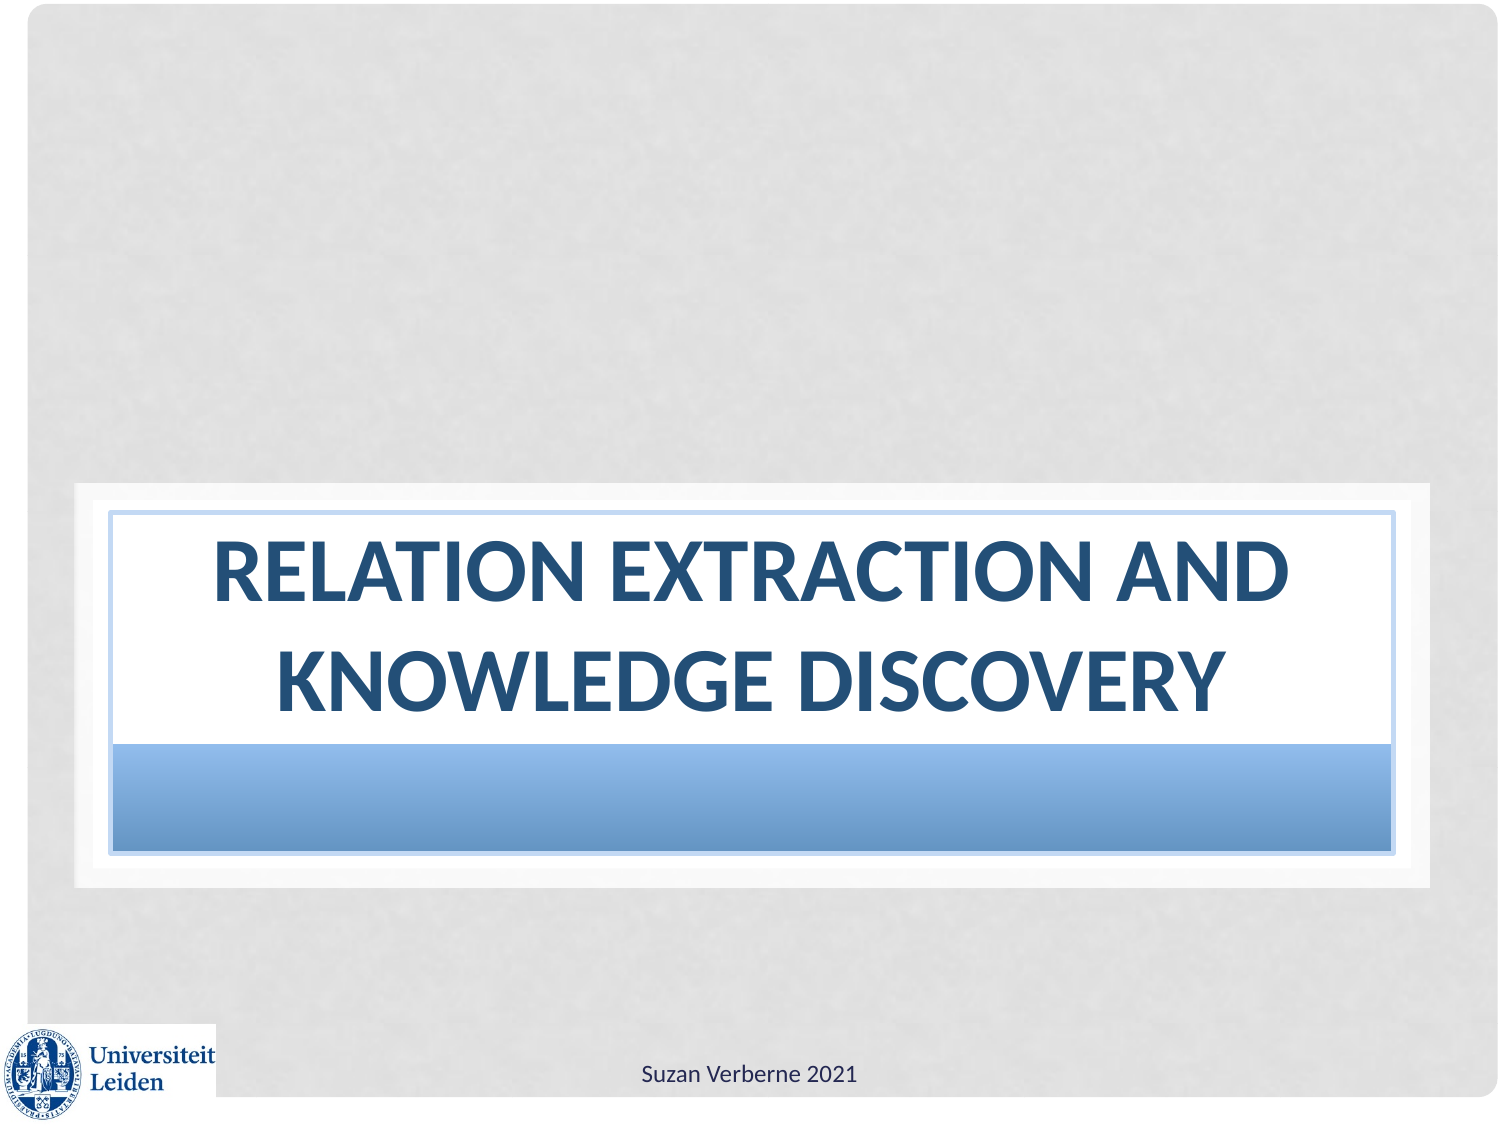

# Relation extraction and Knowledge discovery

Suzan Verberne 2021